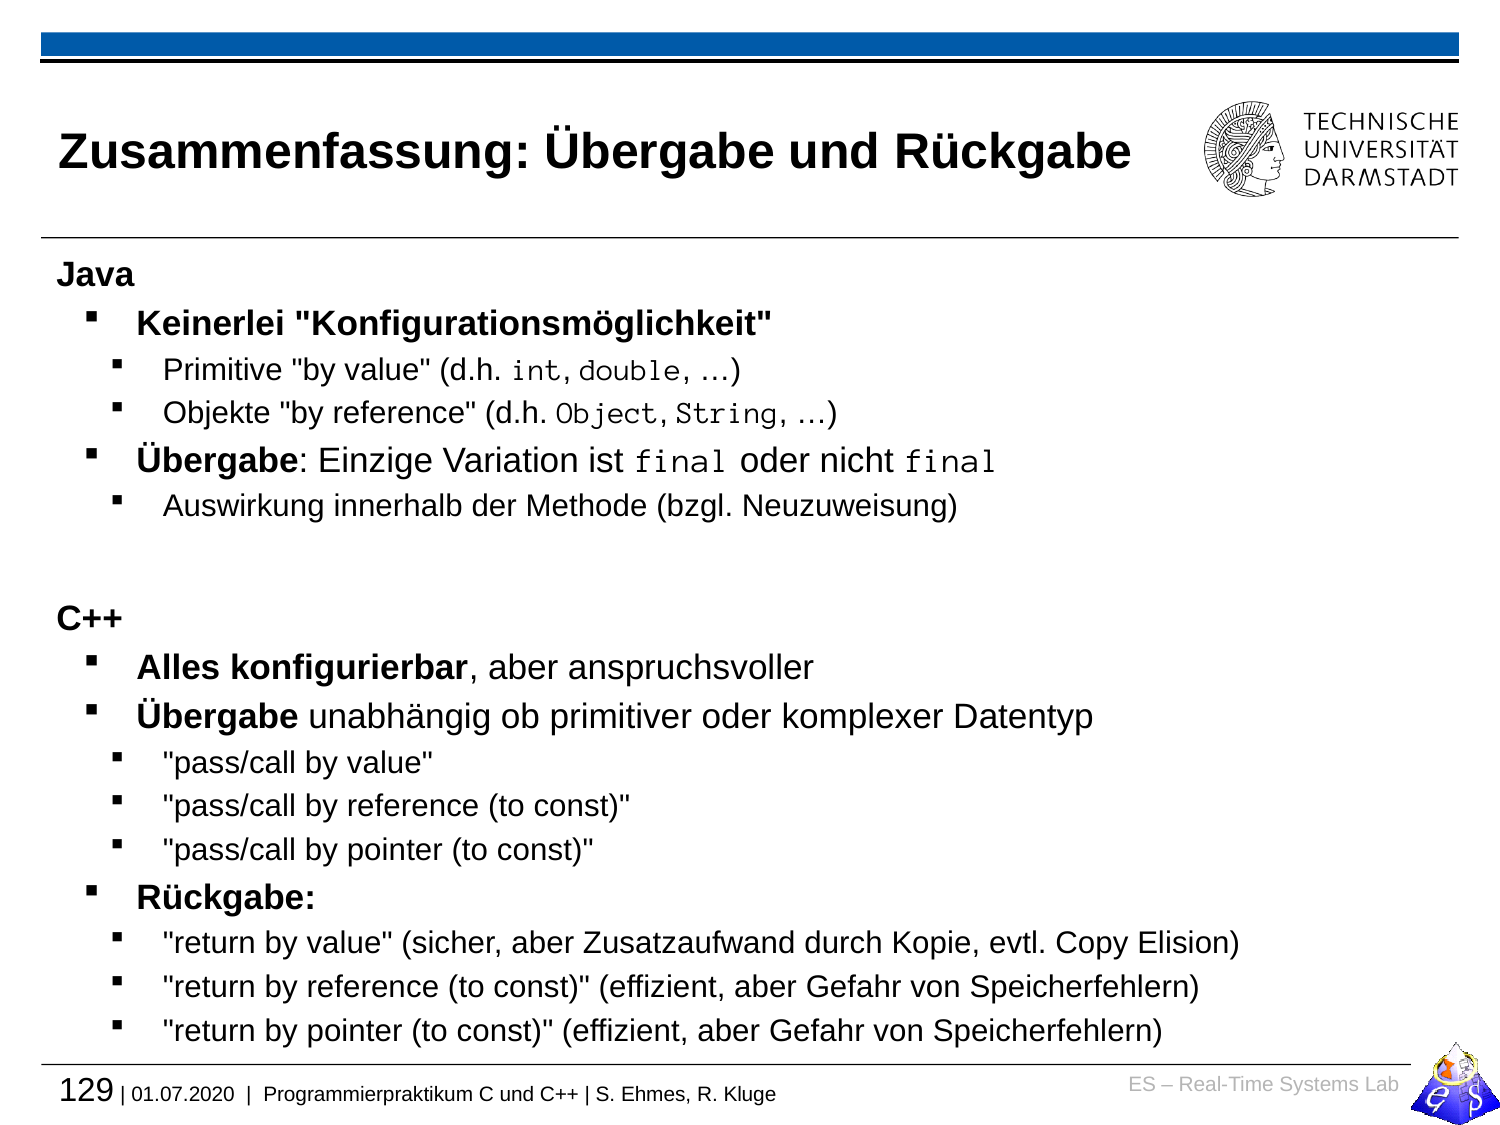

# Zusammenfassung: Übergabe und Rückgabe
Java
Keinerlei "Konfigurationsmöglichkeit"
Primitive "by value" (d.h. int, double, …)
Objekte "by reference" (d.h. Object, String, …)
Übergabe: Einzige Variation ist final oder nicht final
Auswirkung innerhalb der Methode (bzgl. Neuzuweisung)

C++
Alles konfigurierbar, aber anspruchsvoller
Übergabe unabhängig ob primitiver oder komplexer Datentyp
"pass/call by value"
"pass/call by reference (to const)"
"pass/call by pointer (to const)"
Rückgabe:
"return by value" (sicher, aber Zusatzaufwand durch Kopie, evtl. Copy Elision)
"return by reference (to const)" (effizient, aber Gefahr von Speicherfehlern)
"return by pointer (to const)" (effizient, aber Gefahr von Speicherfehlern)